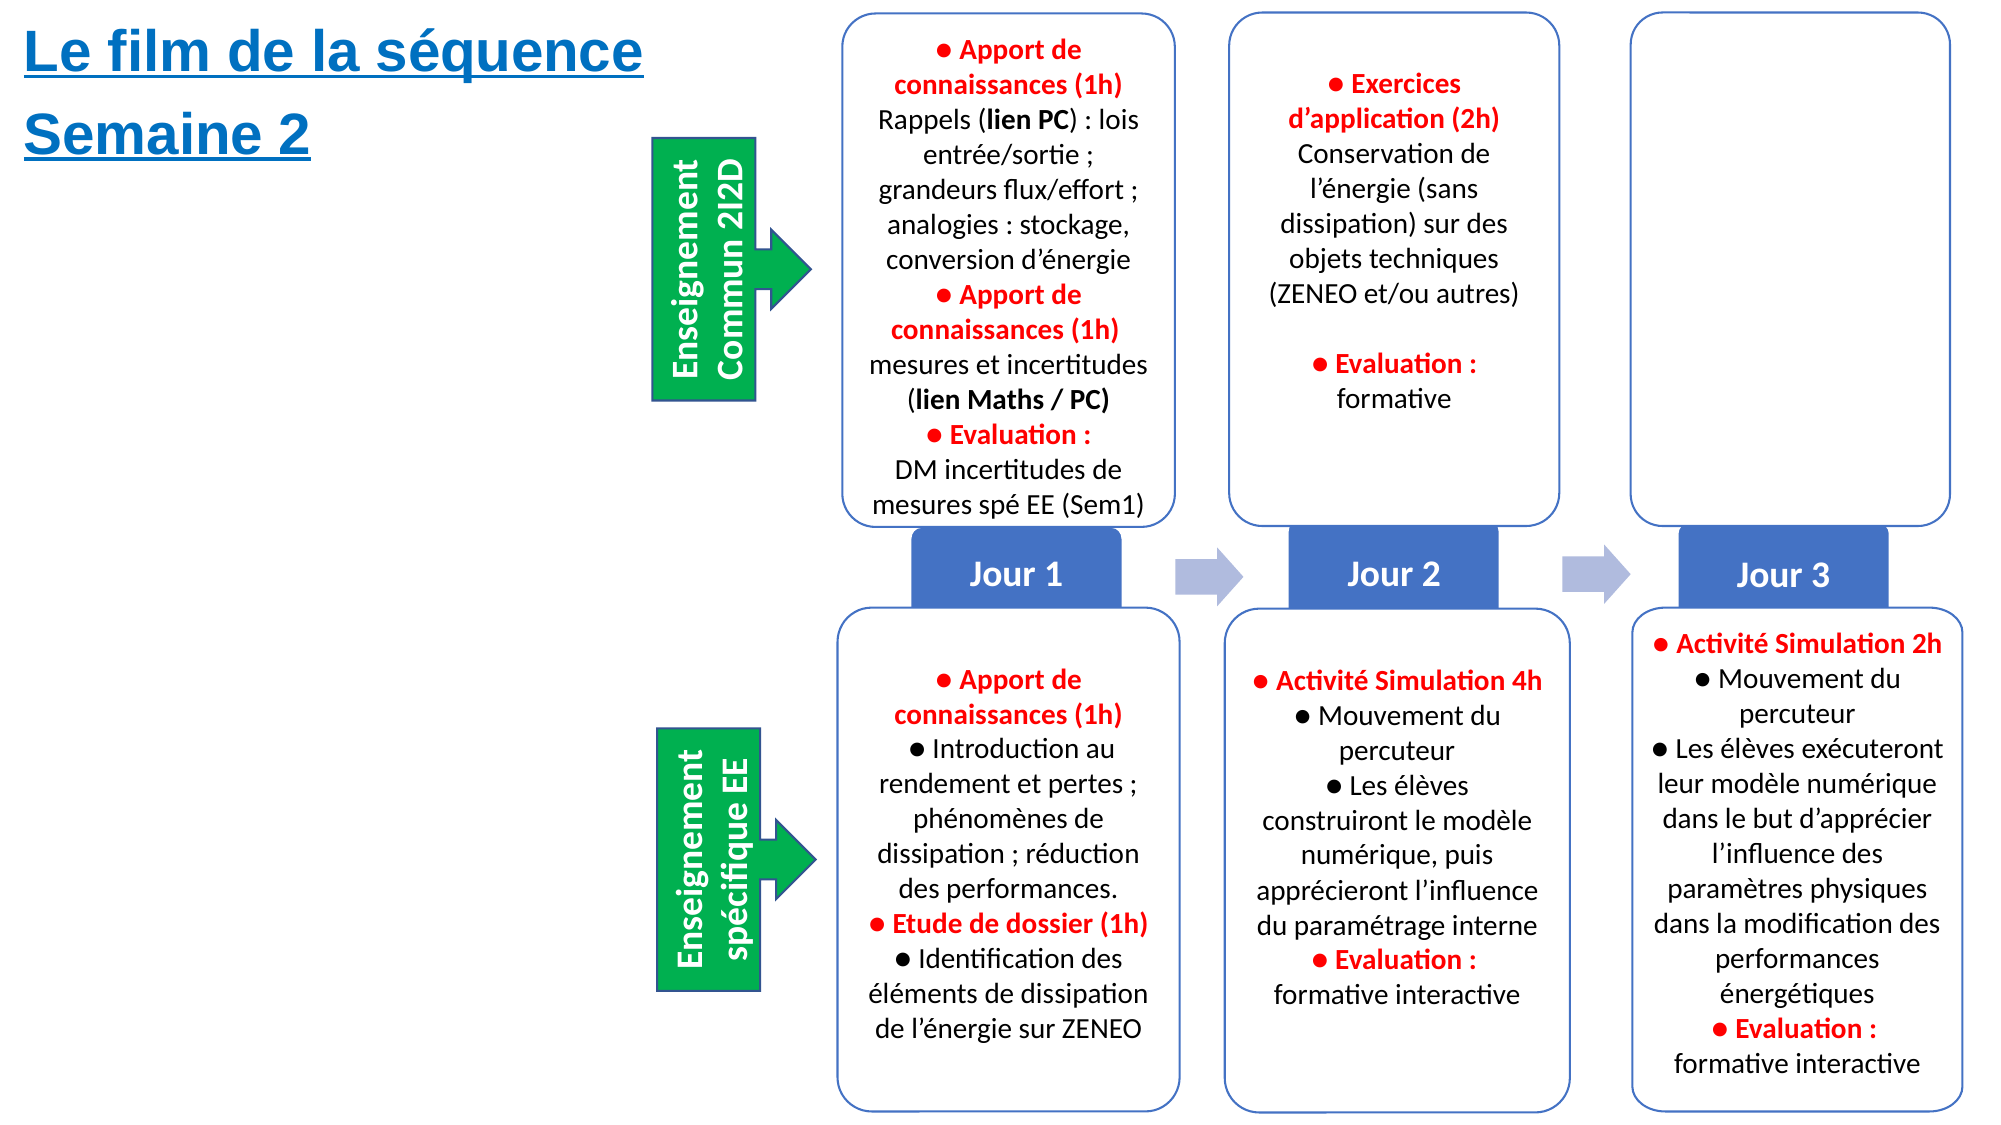

Le film de la séquence
Semaine 2

● Exercices d’application (2h)
Conservation de l’énergie (sans dissipation) sur des objets techniques (ZENEO et/ou autres)

● Evaluation :
formative

● Apport de connaissances (1h) Rappels (lien PC) : lois entrée/sortie ; grandeurs flux/effort ; analogies : stockage, conversion d’énergie
● Apport de connaissances (1h)
mesures et incertitudes (lien Maths / PC)
● Evaluation :
DM incertitudes de mesures spé EE (Sem1)

Enseignement Commun 2I2D

Jour 3

Jour 1

● Apport de connaissances (1h)
 ● Introduction au rendement et pertes ; phénomènes de dissipation ; réduction des performances.
● Etude de dossier (1h)
● Identification des éléments de dissipation de l’énergie sur ZENEO

● Activité Simulation 2h
● Mouvement du percuteur
● Les élèves exécuteront leur modèle numérique dans le but d’apprécier l’influence des paramètres physiques dans la modification des performances énergétiques
● Evaluation :
formative interactive

Jour 2

● Activité Simulation 4h
● Mouvement du percuteur
● Les élèves construiront le modèle numérique, puis apprécieront l’influence du paramétrage interne
● Evaluation :
formative interactive

Enseignement Commun 2I2D
Enseignement spécifique EE